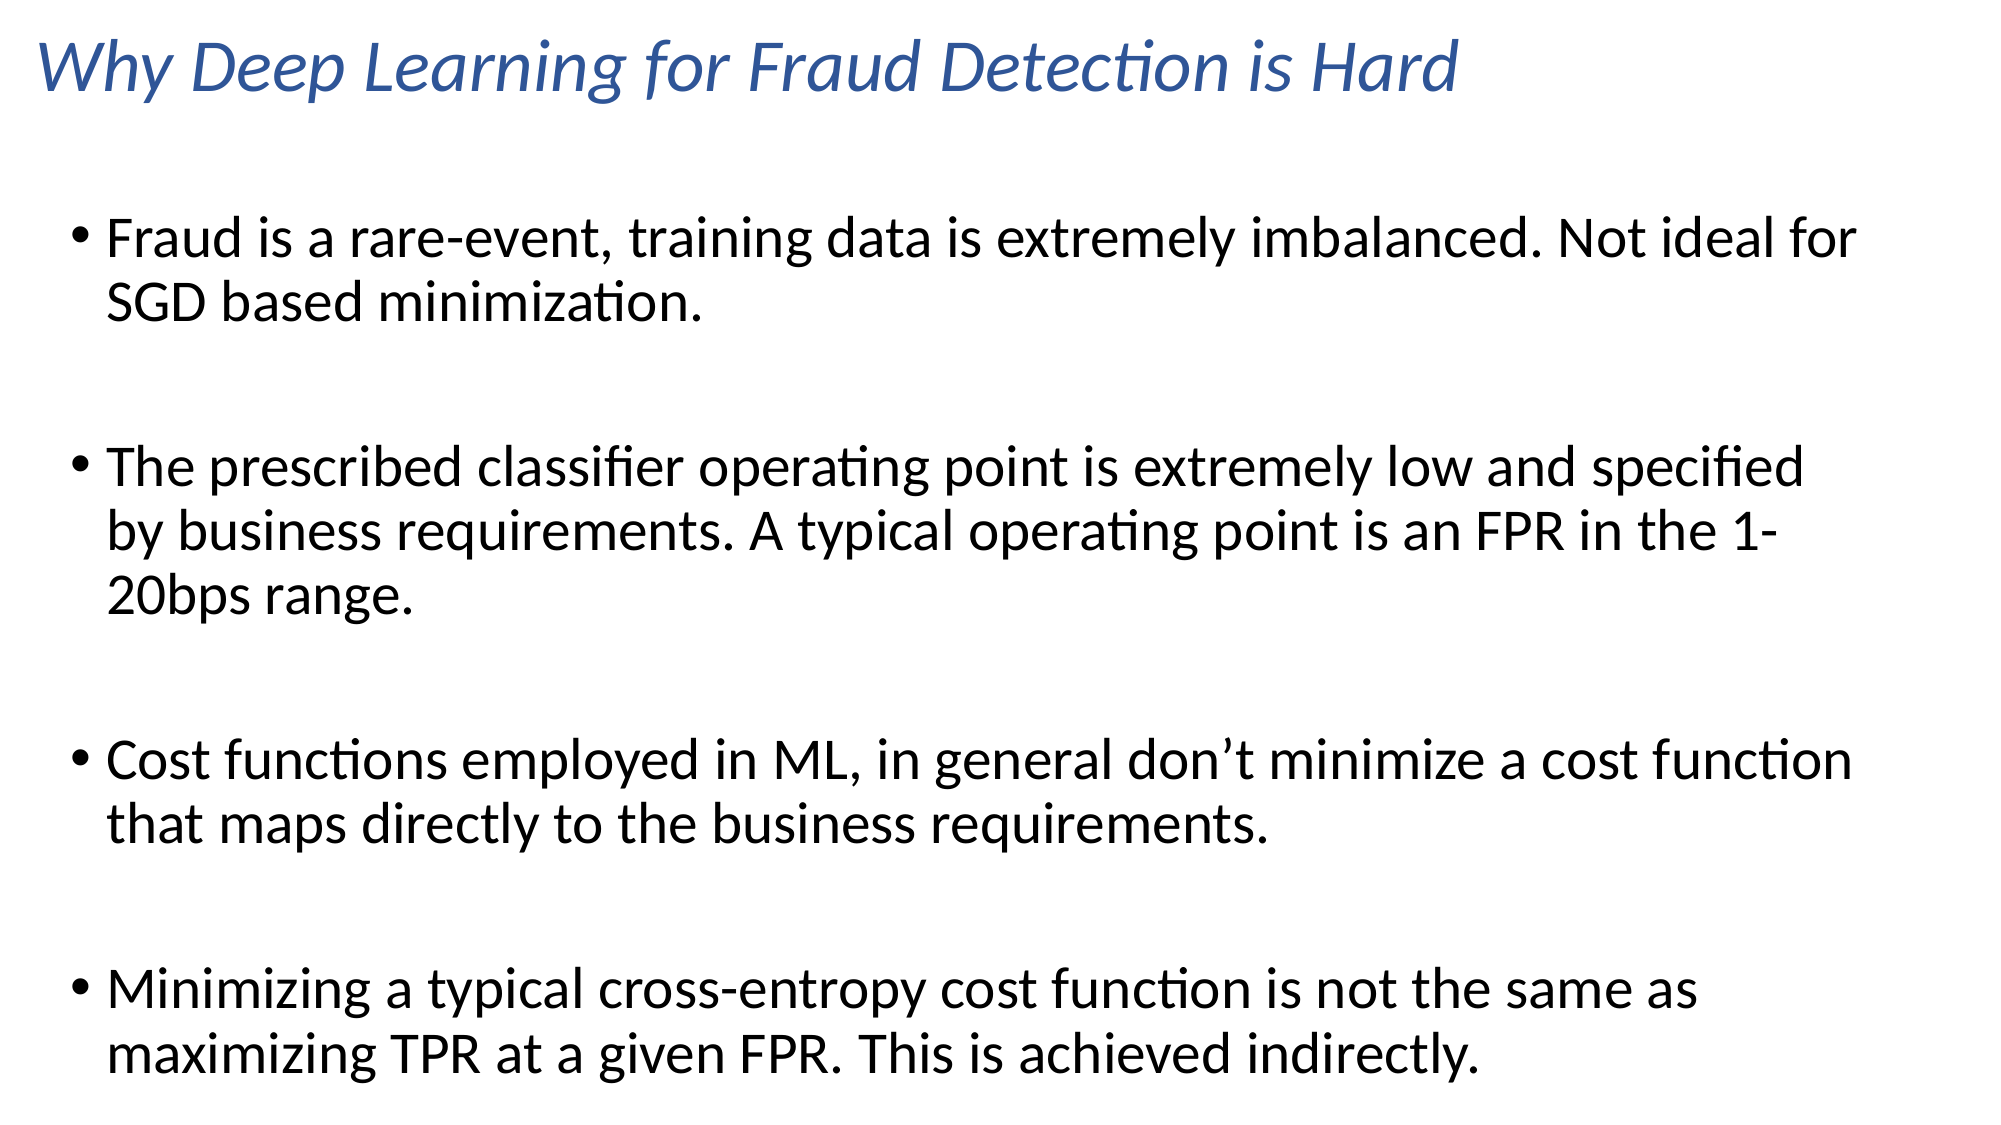

# Why Deep Learning for Fraud Detection is Hard
Fraud is a rare-event, training data is extremely imbalanced. Not ideal for SGD based minimization.

The prescribed classifier operating point is extremely low and specified by business requirements. A typical operating point is an FPR in the 1-20bps range.

Cost functions employed in ML, in general don’t minimize a cost function that maps directly to the business requirements.

Minimizing a typical cross-entropy cost function is not the same as maximizing TPR at a given FPR. This is achieved indirectly.